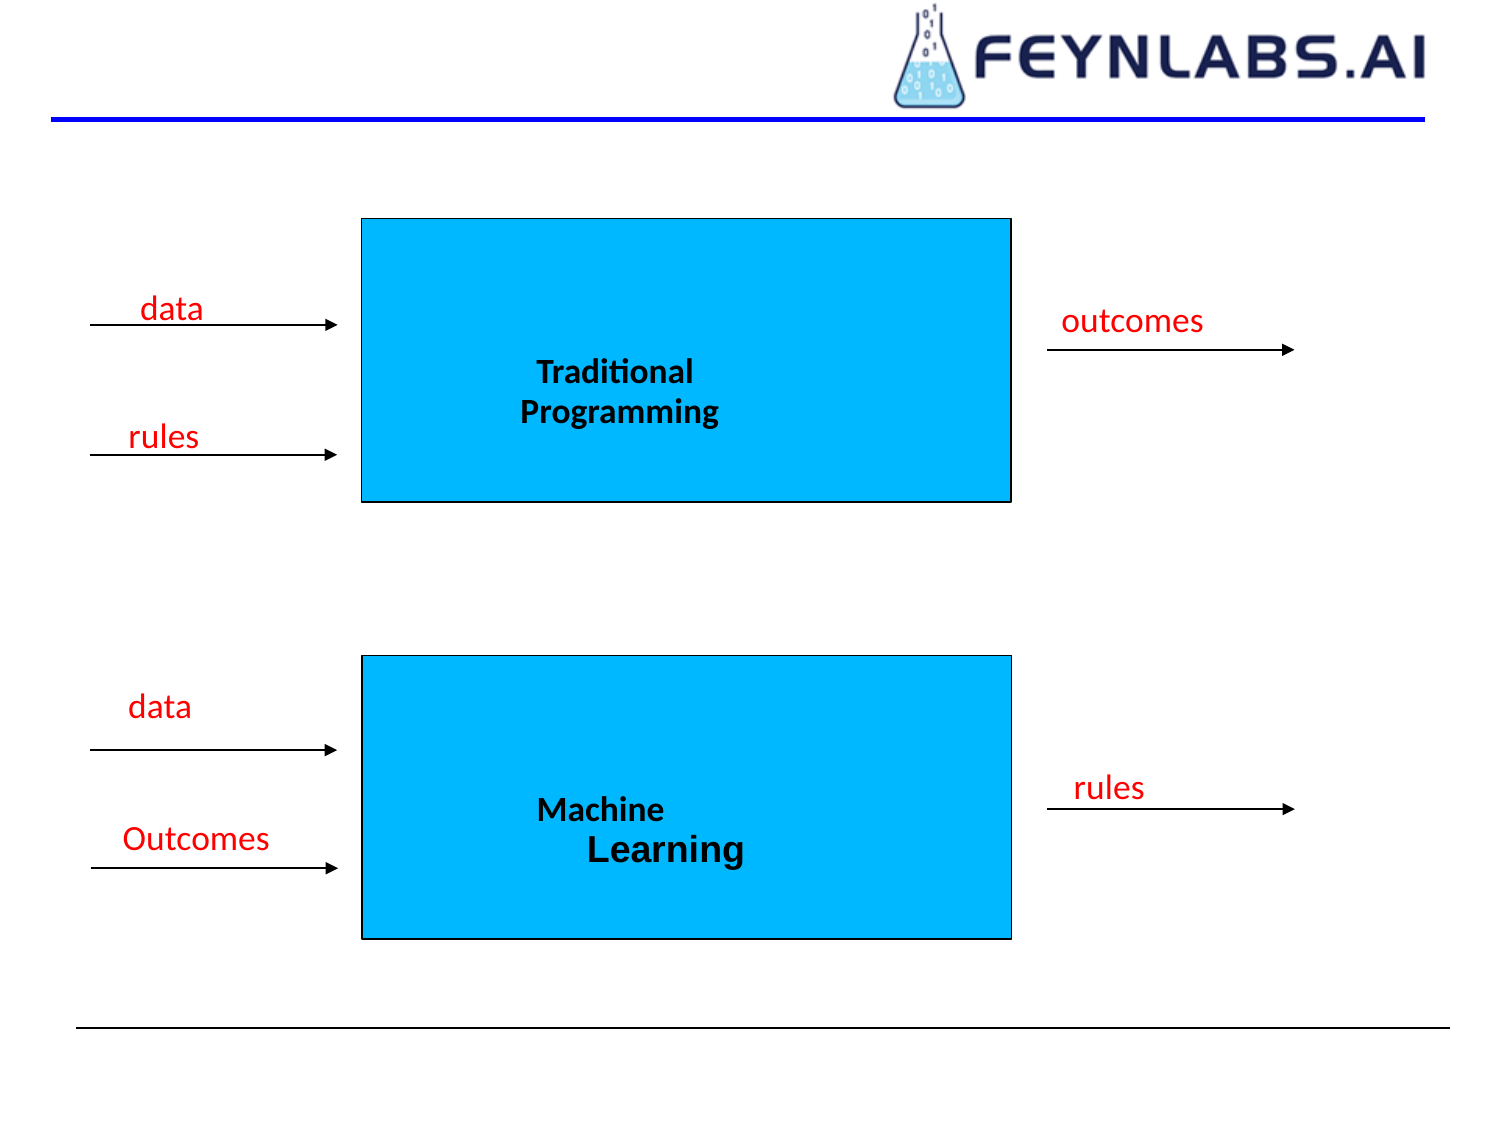

Traditional
                  Programming
data
outcomes
rules

                    Machine
                    Learning
data
rules
Outcomes